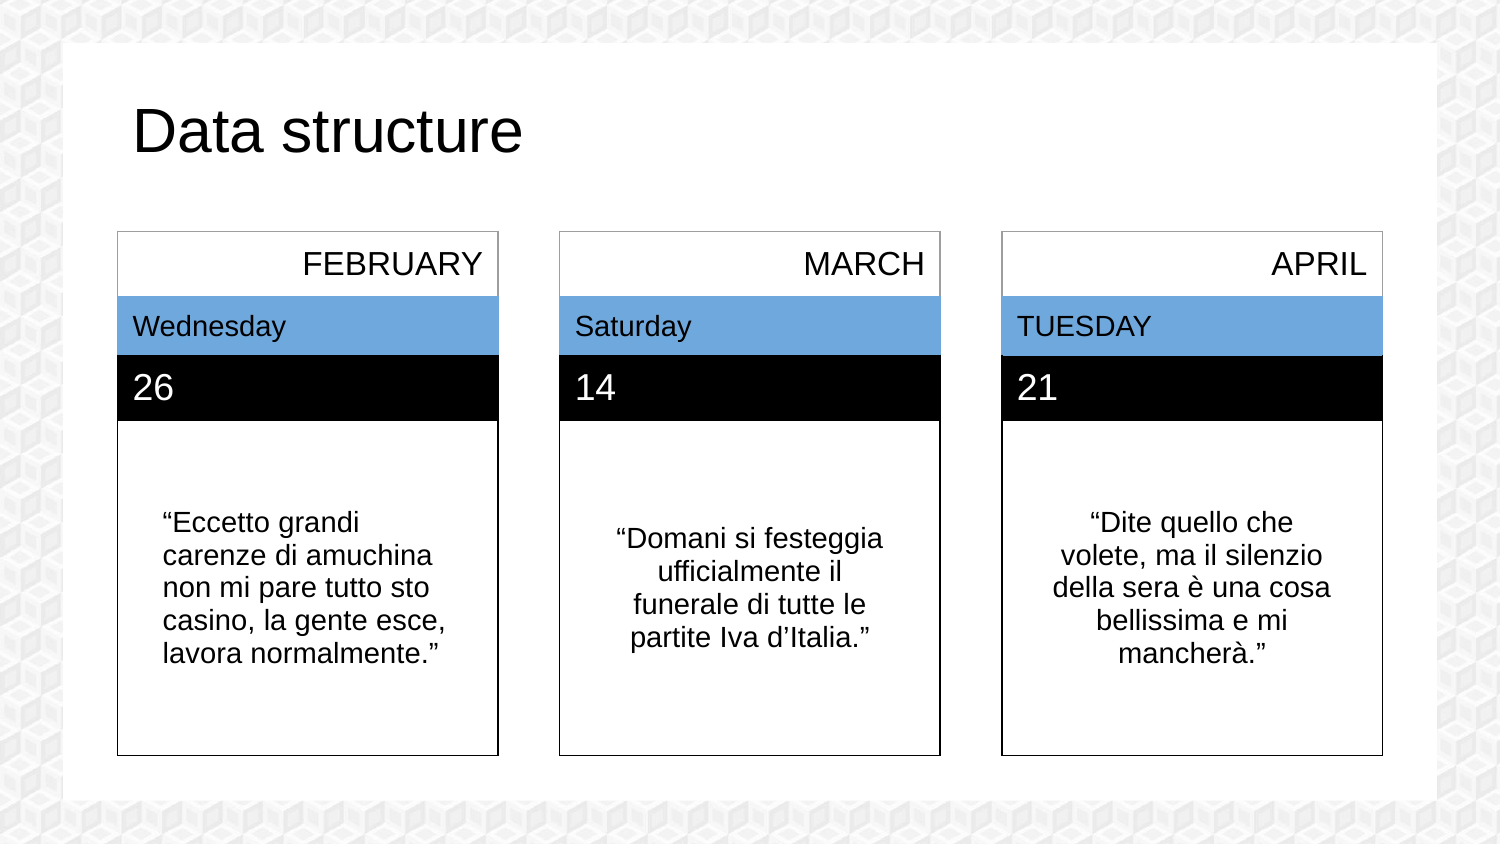

# Data structure
| FEBRUARY |
| --- |
| Wednesday |
| 26 |
| “Eccetto grandi carenze di amuchina non mi pare tutto sto casino, la gente esce, lavora normalmente.” |
| MARCH |
| --- |
| Saturday |
| 14 |
| “Domani si festeggia ufficialmente il funerale di tutte le partite Iva d’Italia.” |
| APRIL |
| --- |
| TUESDAY |
| 21 |
| “Dite quello che volete, ma il silenzio della sera è una cosa bellissima e mi mancherà.” |